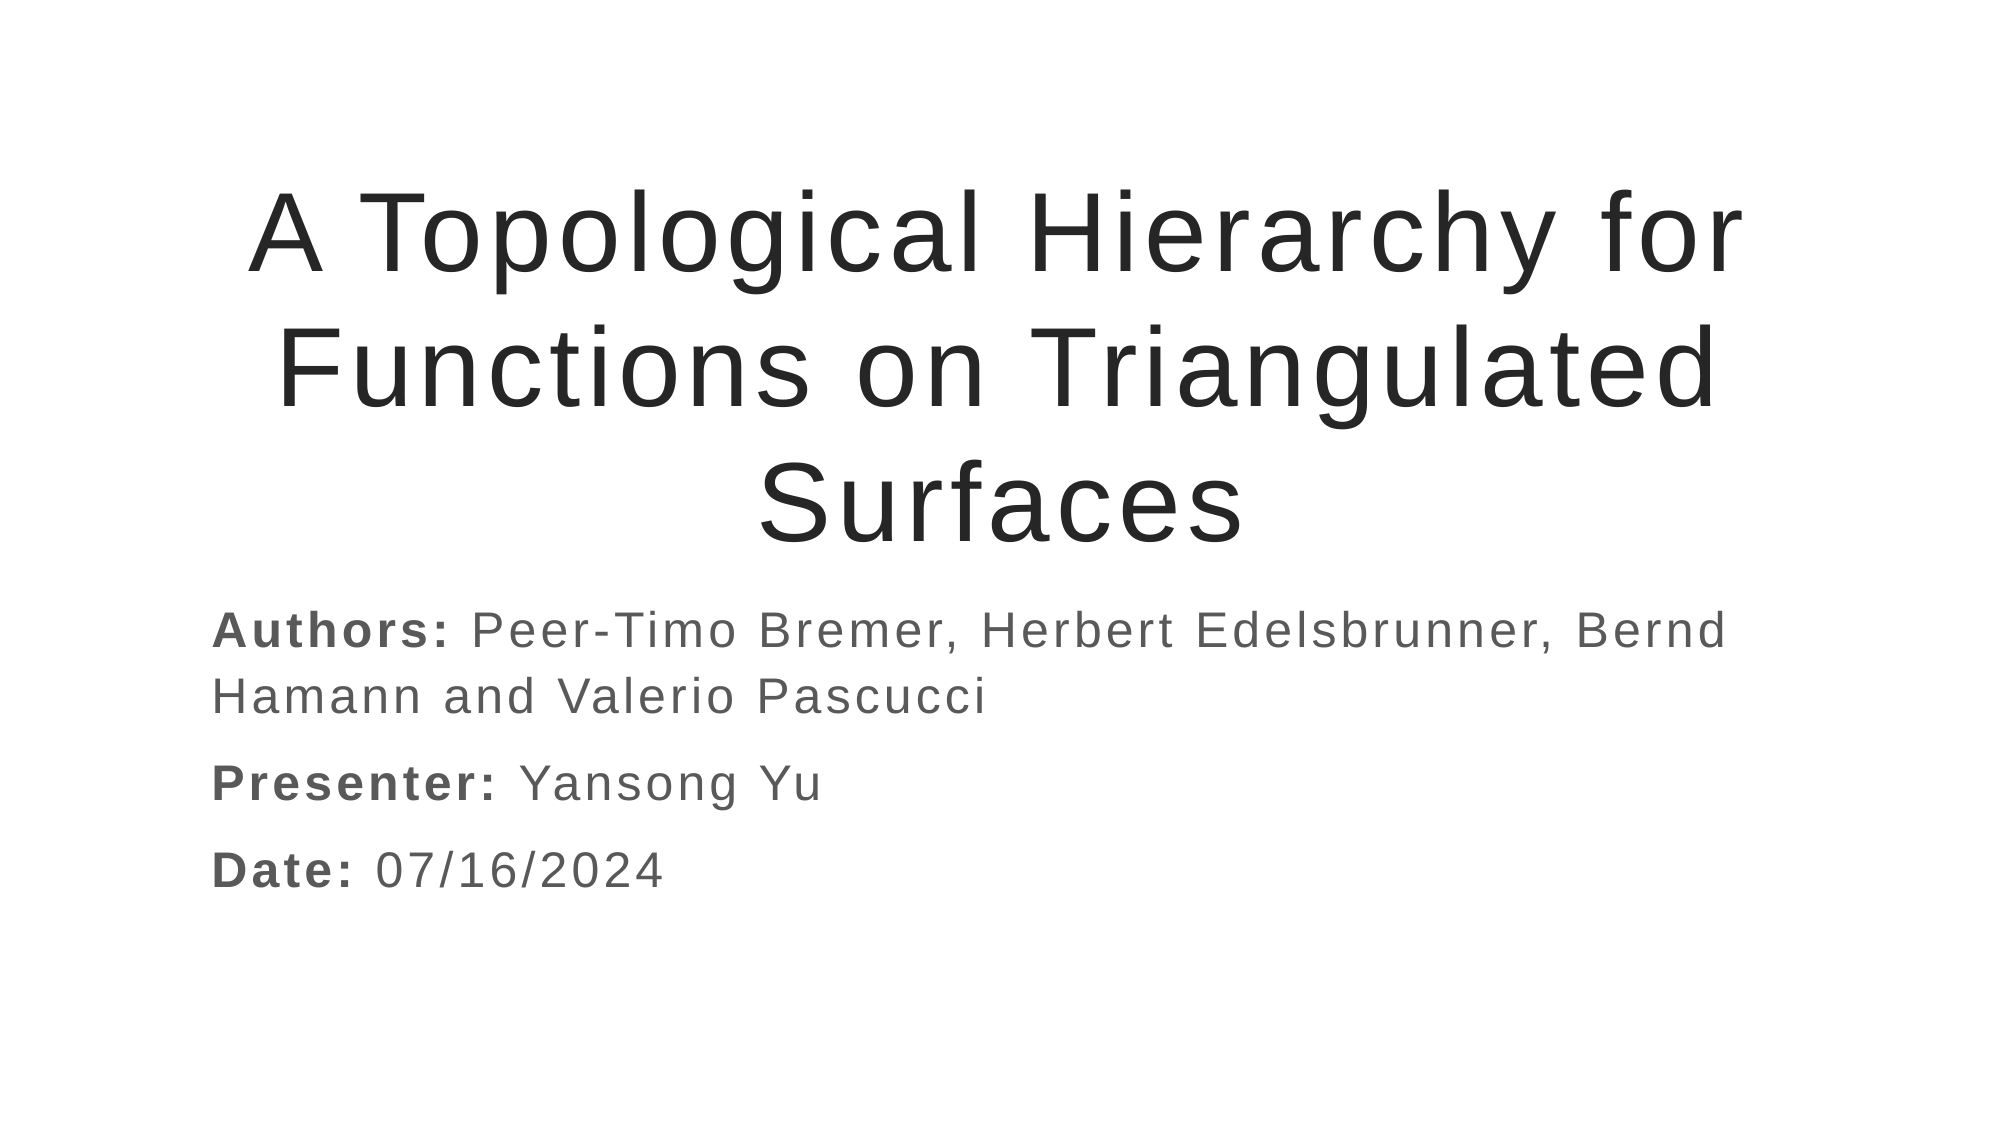

# A Topological Hierarchy for Functions on Triangulated Surfaces
Authors: Peer-Timo Bremer, Herbert Edelsbrunner, Bernd Hamann and Valerio Pascucci
Presenter: Yansong Yu
Date: 07/16/2024